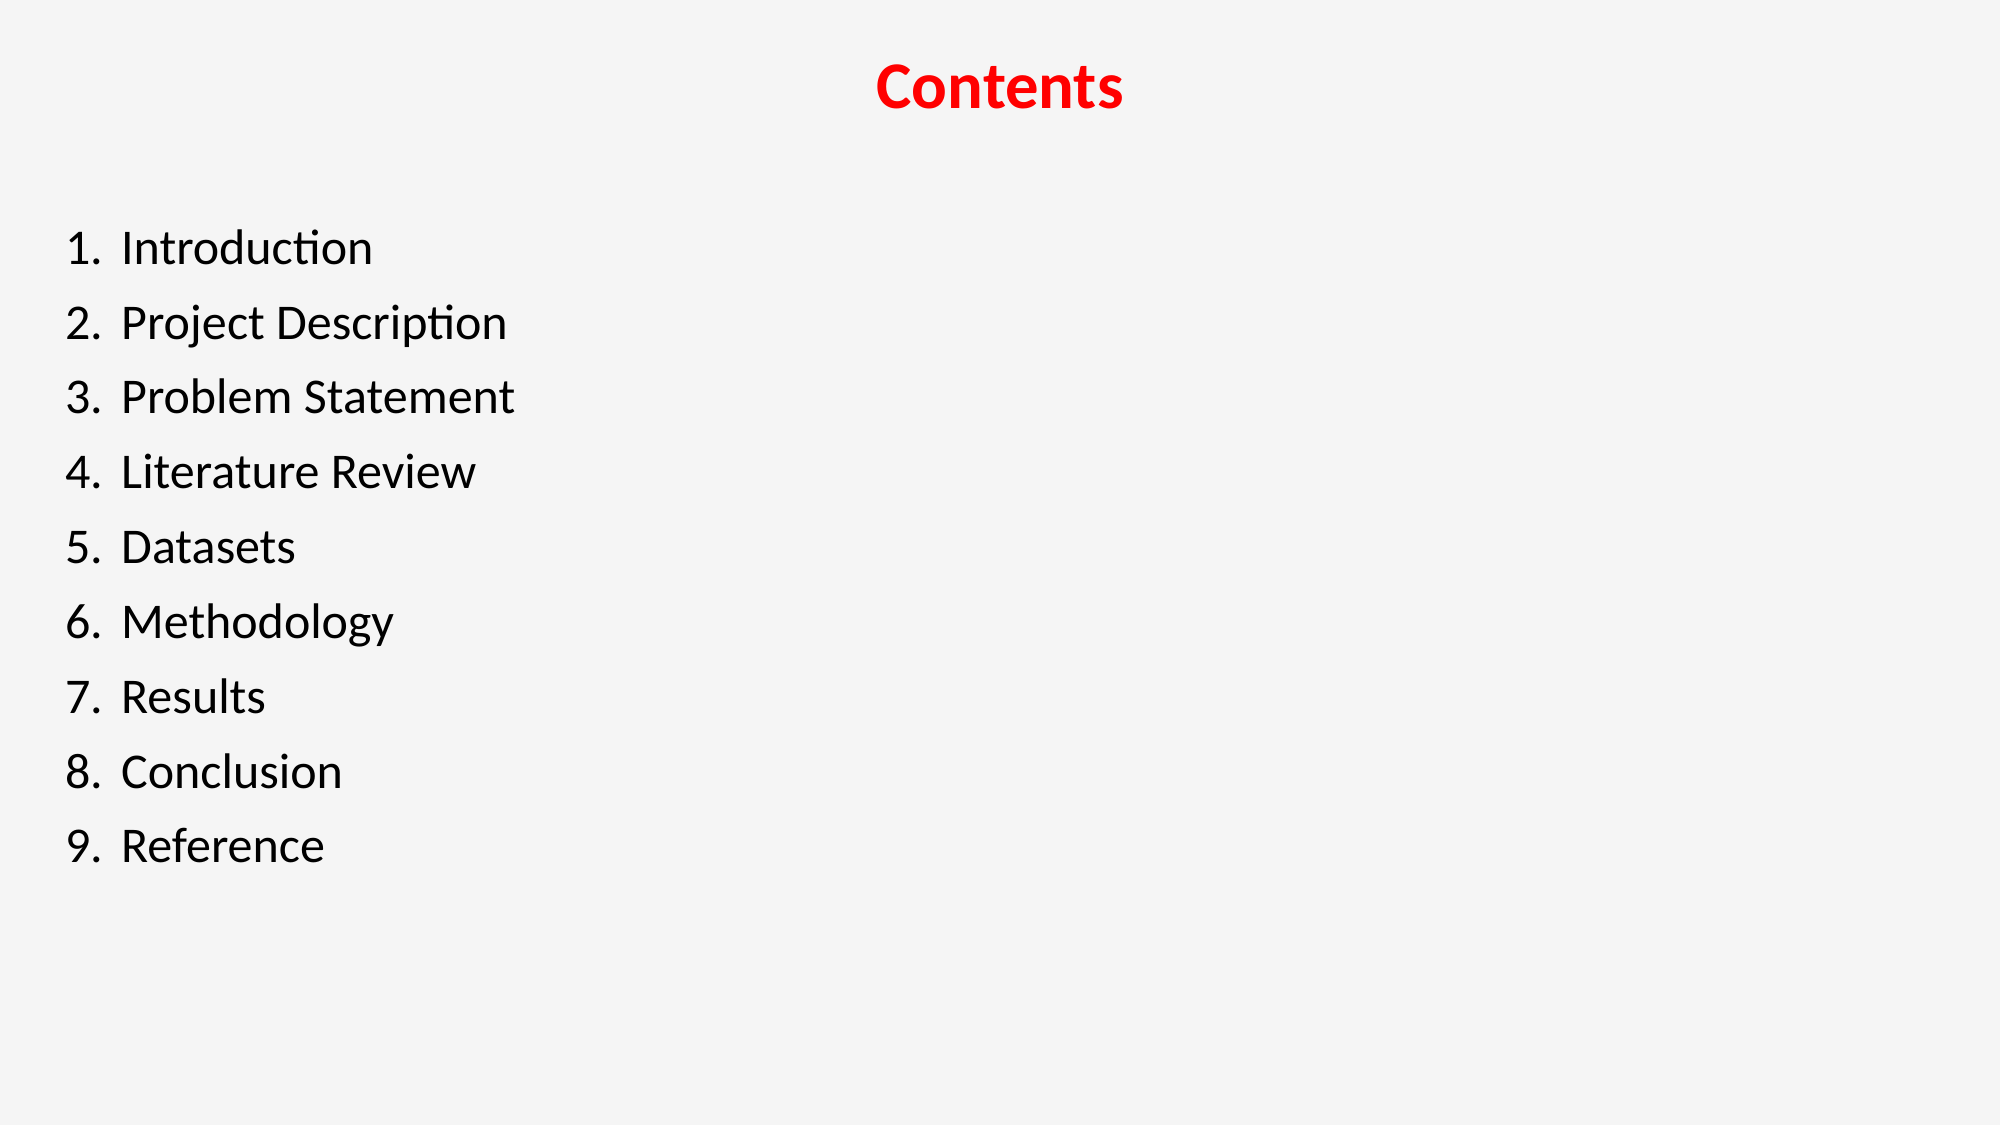

# Contents
Introduction
Project Description
Problem Statement
Literature Review
Datasets
Methodology
Results
Conclusion
Reference